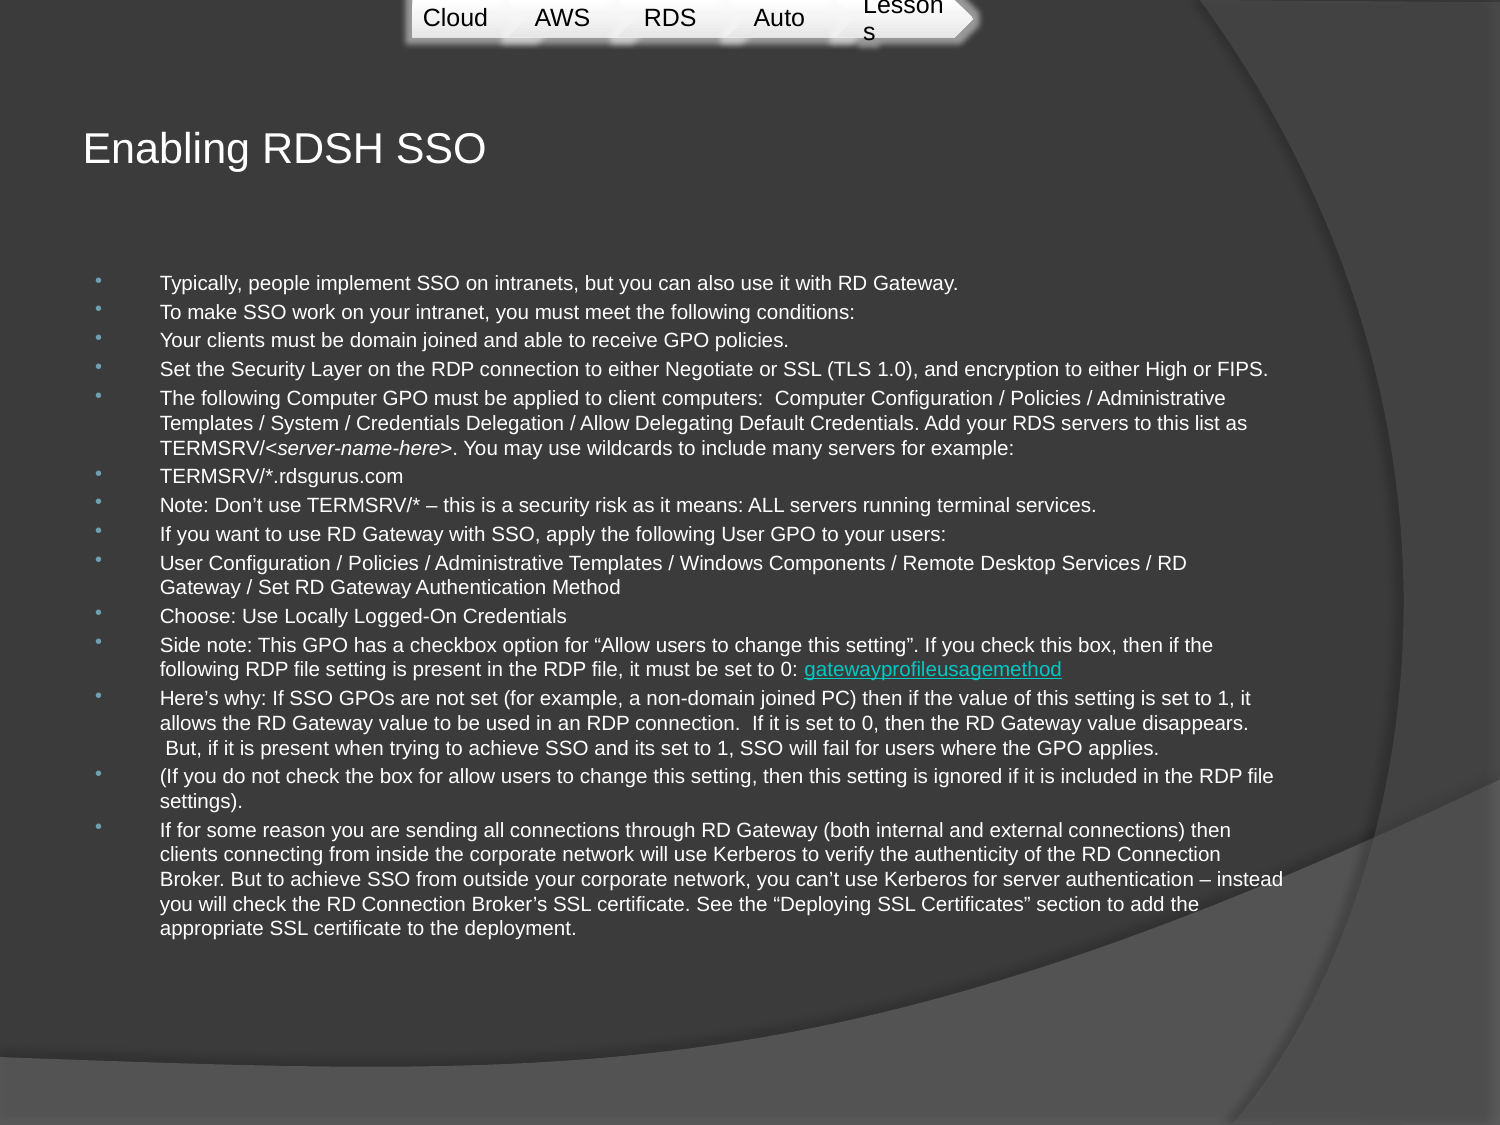

# Enabling RDSH SSO
Typically, people implement SSO on intranets, but you can also use it with RD Gateway.
To make SSO work on your intranet, you must meet the following conditions:
Your clients must be domain joined and able to receive GPO policies.
Set the Security Layer on the RDP connection to either Negotiate or SSL (TLS 1.0), and encryption to either High or FIPS.
The following Computer GPO must be applied to client computers:  Computer Configuration / Policies / Administrative Templates / System / Credentials Delegation / Allow Delegating Default Credentials. Add your RDS servers to this list as TERMSRV/<server-name-here>. You may use wildcards to include many servers for example:
TERMSRV/*.rdsgurus.com
Note: Don’t use TERMSRV/* – this is a security risk as it means: ALL servers running terminal services.
If you want to use RD Gateway with SSO, apply the following User GPO to your users:
User Configuration / Policies / Administrative Templates / Windows Components / Remote Desktop Services / RD Gateway / Set RD Gateway Authentication Method
Choose: Use Locally Logged-On Credentials
Side note: This GPO has a checkbox option for “Allow users to change this setting”. If you check this box, then if the following RDP file setting is present in the RDP file, it must be set to 0: gatewayprofileusagemethod
Here’s why: If SSO GPOs are not set (for example, a non-domain joined PC) then if the value of this setting is set to 1, it allows the RD Gateway value to be used in an RDP connection.  If it is set to 0, then the RD Gateway value disappears.  But, if it is present when trying to achieve SSO and its set to 1, SSO will fail for users where the GPO applies.
(If you do not check the box for allow users to change this setting, then this setting is ignored if it is included in the RDP file settings).
If for some reason you are sending all connections through RD Gateway (both internal and external connections) then clients connecting from inside the corporate network will use Kerberos to verify the authenticity of the RD Connection Broker. But to achieve SSO from outside your corporate network, you can’t use Kerberos for server authentication – instead you will check the RD Connection Broker’s SSL certificate. See the “Deploying SSL Certificates” section to add the appropriate SSL certificate to the deployment.